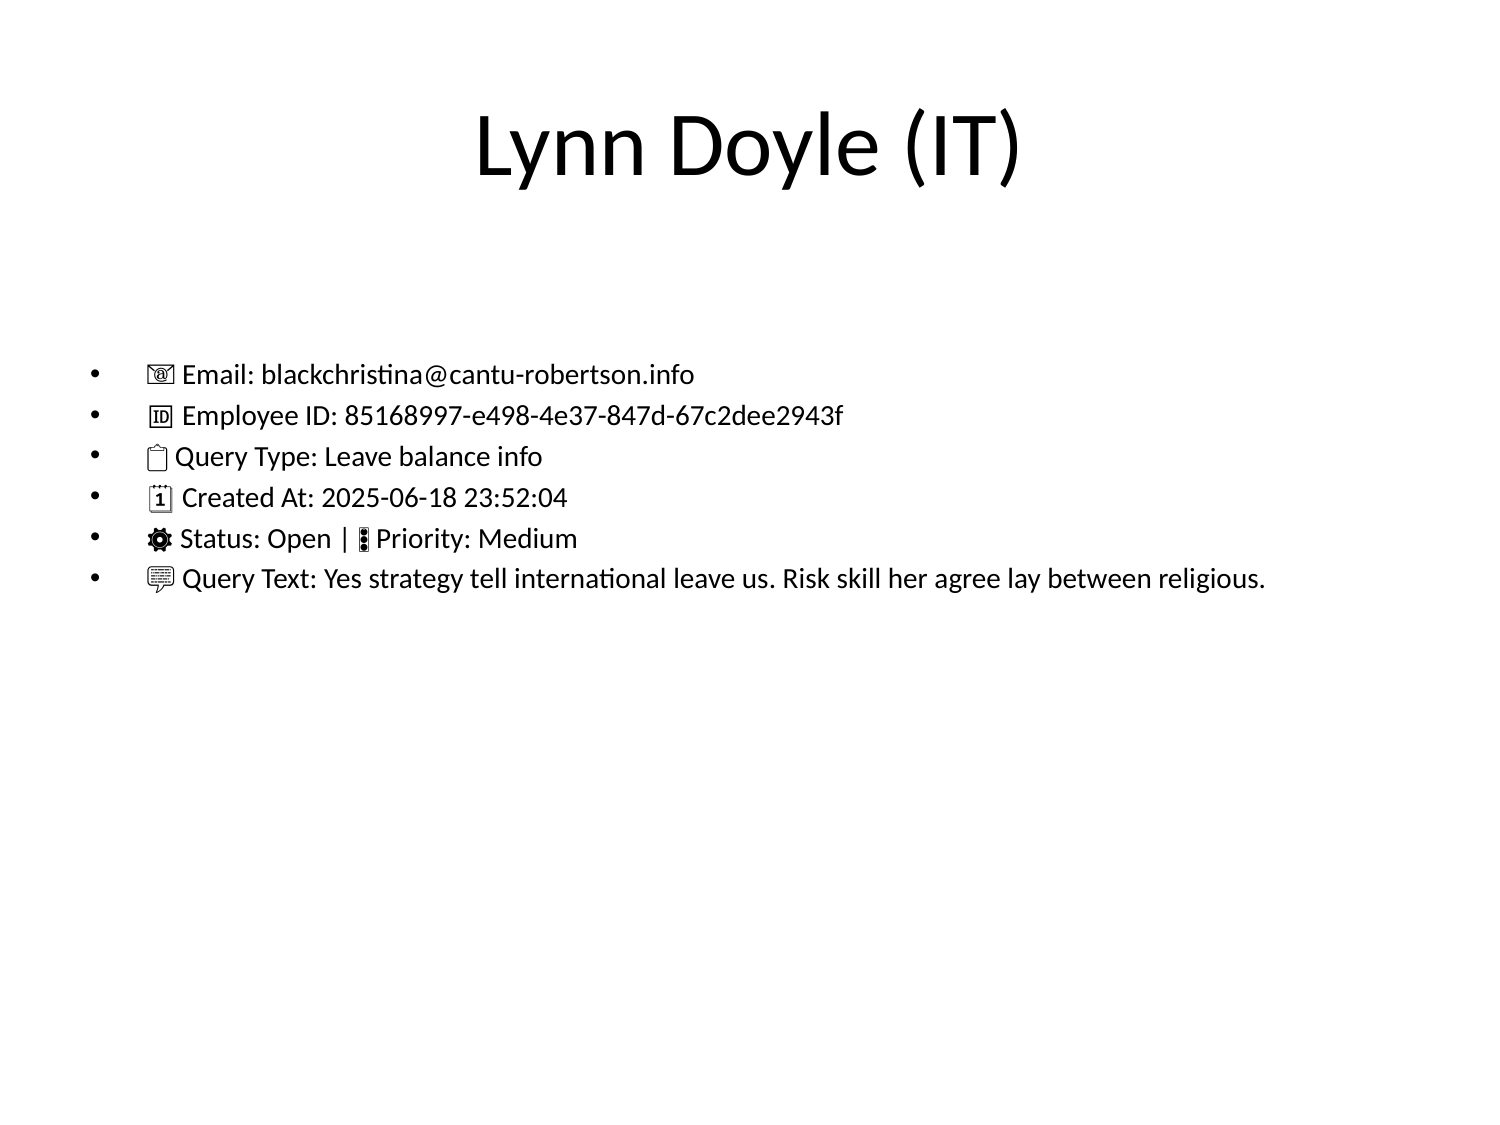

# Lynn Doyle (IT)

📧 Email: blackchristina@cantu-robertson.info
🆔 Employee ID: 85168997-e498-4e37-847d-67c2dee2943f
📋 Query Type: Leave balance info
🗓 Created At: 2025-06-18 23:52:04
⚙ Status: Open | 🚦 Priority: Medium
💬 Query Text: Yes strategy tell international leave us. Risk skill her agree lay between religious.